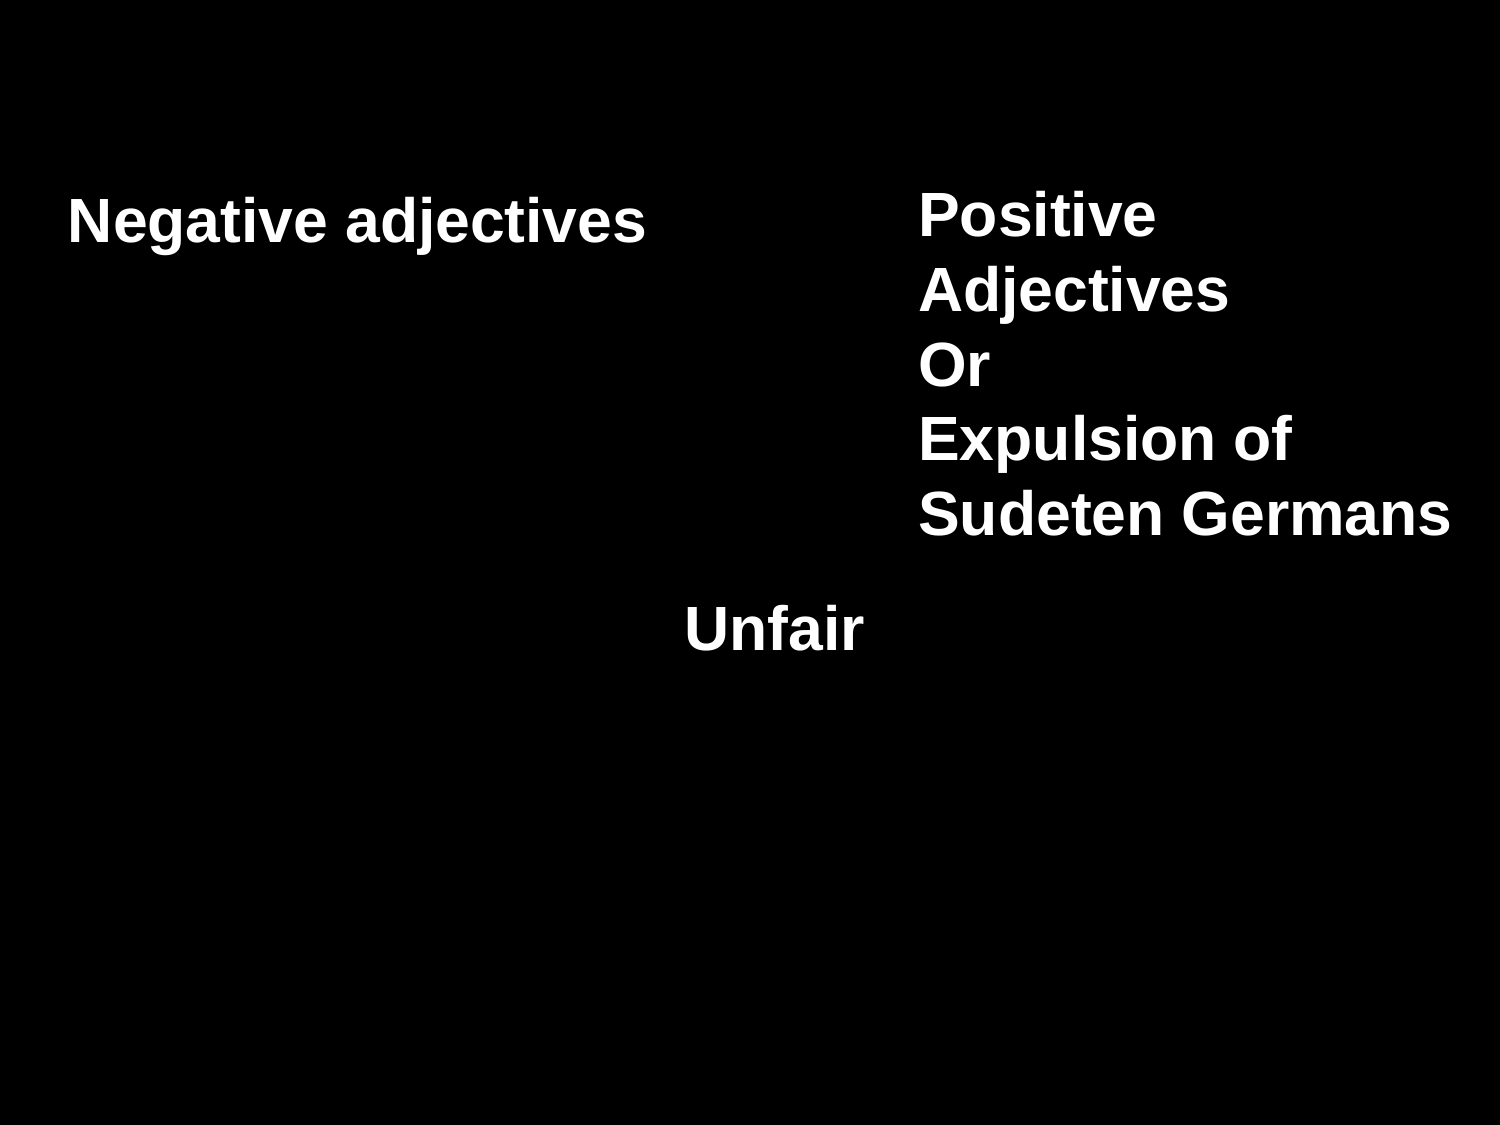

Positive Adjectives
Or
Expulsion of Sudeten Germans

Negative adjectives
Unfair